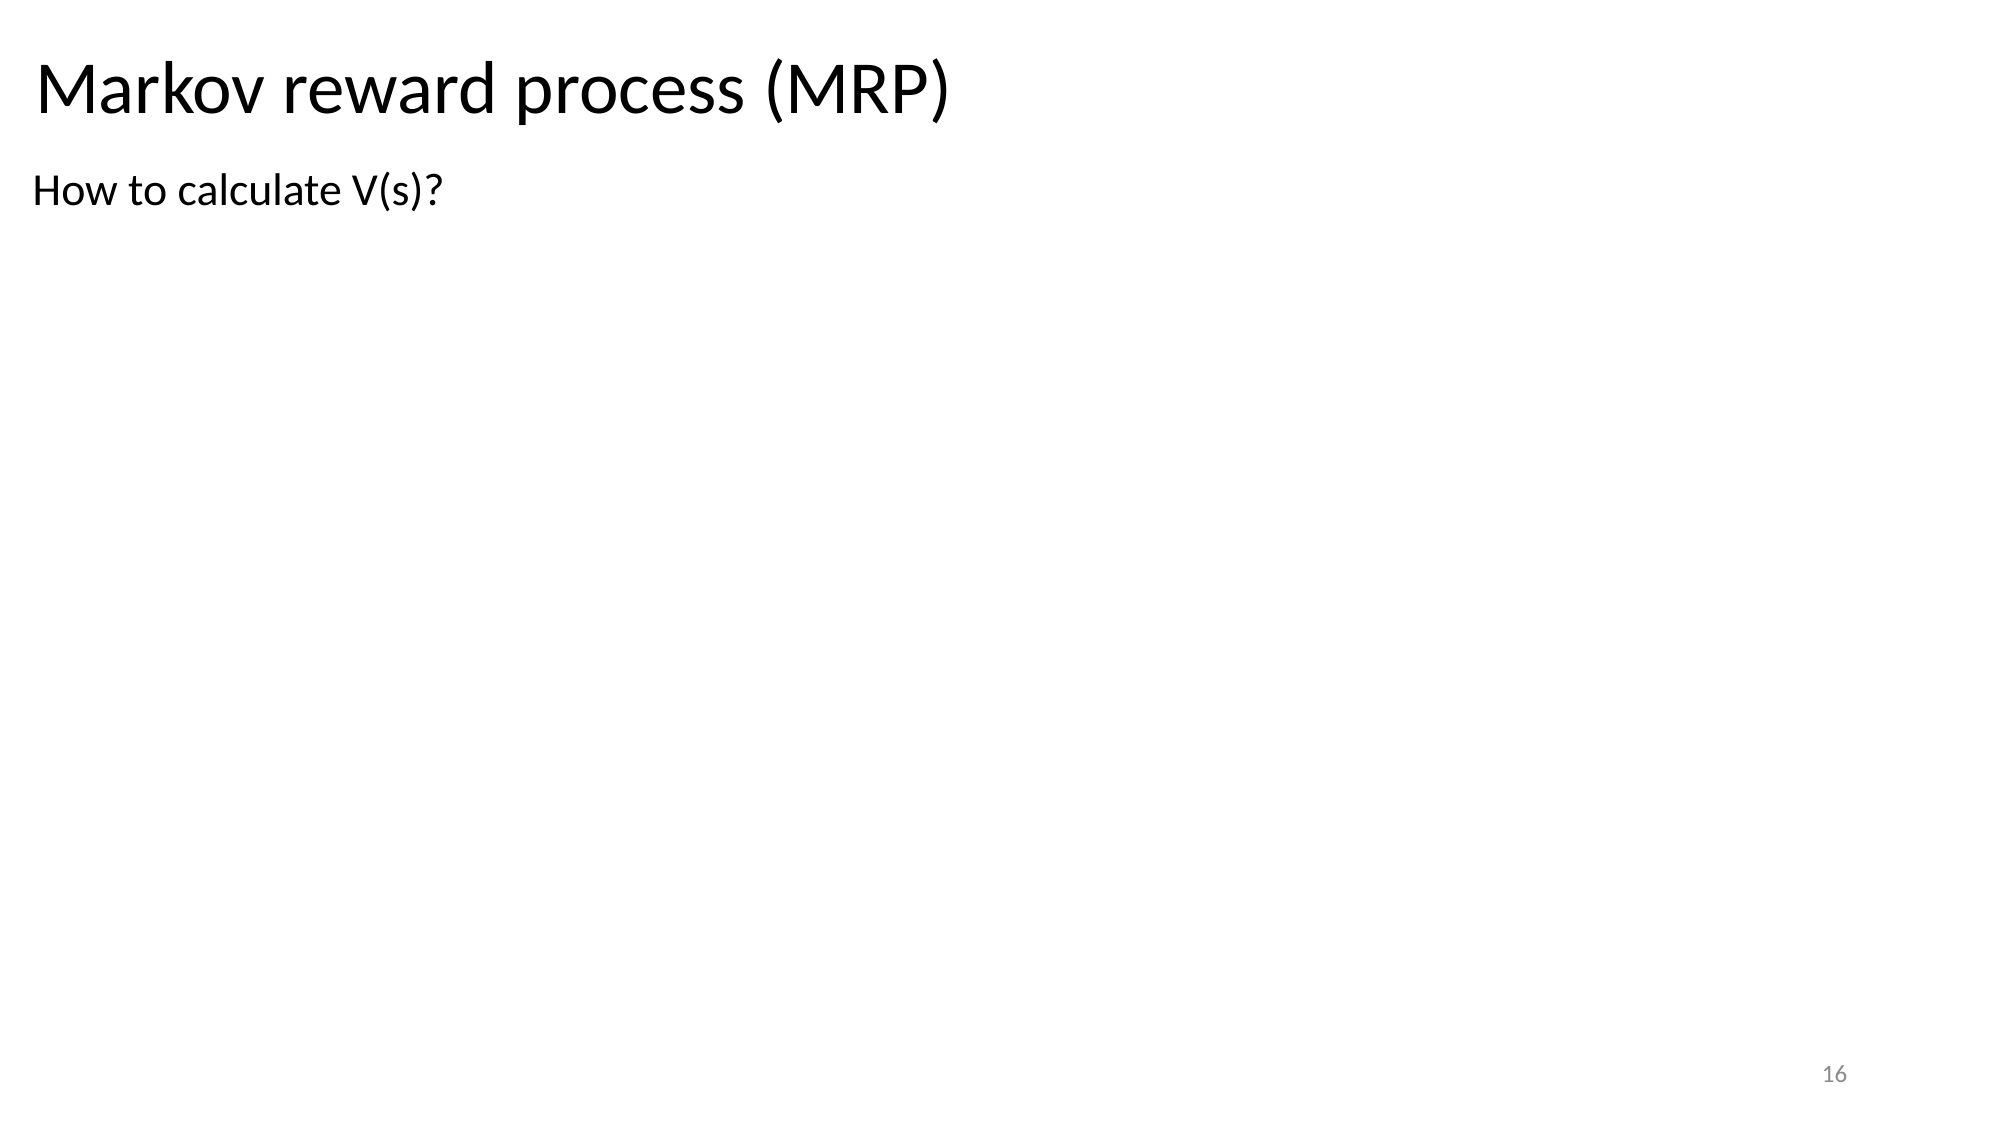

# Markov reward process (MRP)
How to calculate V(s)?

16